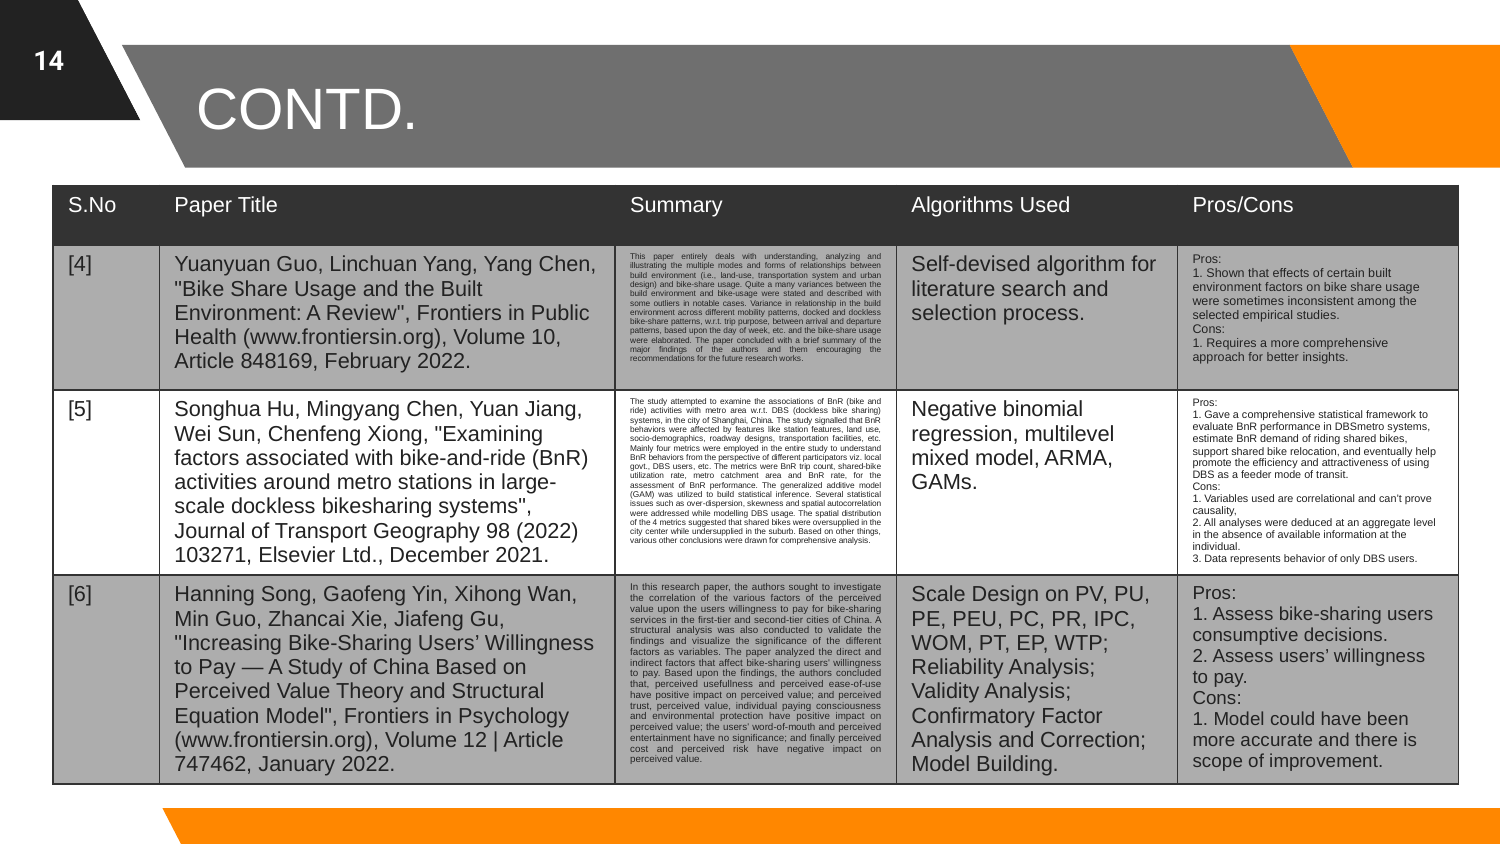

14
# CONTD.
| S.No | Paper Title | Summary | Algorithms Used | Pros/Cons |
| --- | --- | --- | --- | --- |
| [4] | Yuanyuan Guo, Linchuan Yang, Yang Chen, "Bike Share Usage and the Built Environment: A Review", Frontiers in Public Health (www.frontiersin.org), Volume 10, Article 848169, February 2022. | This paper entirely deals with understanding, analyzing and illustrating the multiple modes and forms of relationships between build environment (i.e., land-use, transportation system and urban design) and bike-share usage. Quite a many variances between the build environment and bike-usage were stated and described with some outliers in notable cases. Variance in relationship in the build environment across different mobility patterns, docked and dockless bike-share patterns, w.r.t. trip purpose, between arrival and departure patterns, based upon the day of week, etc. and the bike-share usage were elaborated. The paper concluded with a brief summary of the major findings of the authors and them encouraging the recommendations for the future research works. | Self-devised algorithm for literature search and selection process. | Pros: 1. Shown that effects of certain built environment factors on bike share usage were sometimes inconsistent among the selected empirical studies. Cons: 1. Requires a more comprehensive approach for better insights. |
| [5] | Songhua Hu, Mingyang Chen, Yuan Jiang, Wei Sun, Chenfeng Xiong, "Examining factors associated with bike-and-ride (BnR) activities around metro stations in large-scale dockless bikesharing systems", Journal of Transport Geography 98 (2022) 103271, Elsevier Ltd., December 2021. | The study attempted to examine the associations of BnR (bike and ride) activities with metro area w.r.t. DBS (dockless bike sharing) systems, in the city of Shanghai, China. The study signalled that BnR behaviors were affected by features like station features, land use, socio-demographics, roadway designs, transportation facilities, etc. Mainly four metrics were employed in the entire study to understand BnR behaviors from the perspective of different participators viz. local govt., DBS users, etc. The metrics were BnR trip count, shared-bike utilization rate, metro catchment area and BnR rate, for the assessment of BnR performance. The generalized additive model (GAM) was utilized to build statistical inference. Several statistical issues such as over-dispersion, skewness and spatial autocorrelation were addressed while modelling DBS usage. The spatial distribution of the 4 metrics suggested that shared bikes were oversupplied in the city center while undersupplied in the suburb. Based on other things, various other conclusions were drawn for comprehensive analysis. | Negative binomial regression, multilevel mixed model, ARMA, GAMs. | Pros: 1. Gave a comprehensive statistical framework to evaluate BnR performance in DBSmetro systems, estimate BnR demand of riding shared bikes, support shared bike relocation, and eventually help promote the efficiency and attractiveness of using DBS as a feeder mode of transit. Cons: 1. Variables used are correlational and can’t prove causality, 2. All analyses were deduced at an aggregate level in the absence of available information at the individual. 3. Data represents behavior of only DBS users. |
| [6] | Hanning Song, Gaofeng Yin, Xihong Wan, Min Guo, Zhancai Xie, Jiafeng Gu, "Increasing Bike-Sharing Users’ Willingness to Pay — A Study of China Based on Perceived Value Theory and Structural Equation Model", Frontiers in Psychology (www.frontiersin.org), Volume 12 | Article 747462, January 2022. | In this research paper, the authors sought to investigate the correlation of the various factors of the perceived value upon the users willingness to pay for bike-sharing services in the first-tier and second-tier cities of China. A structural analysis was also conducted to validate the findings and visualize the significance of the different factors as variables. The paper analyzed the direct and indirect factors that affect bike-sharing users' willingness to pay. Based upon the findings, the authors concluded that, perceived usefullness and perceived ease-of-use have positive impact on perceived value; and perceived trust, perceived value, individual paying consciousness and environmental protection have positive impact on perceived value; the users' word-of-mouth and perceived entertainment have no significance; and finally perceived cost and perceived risk have negative impact on perceived value. | Scale Design on PV, PU, PE, PEU, PC, PR, IPC, WOM, PT, EP, WTP; Reliability Analysis; Validity Analysis; Confirmatory Factor Analysis and Correction; Model Building. | Pros: 1. Assess bike-sharing users consumptive decisions. 2. Assess users’ willingness to pay. Cons: 1. Model could have been more accurate and there is scope of improvement. |